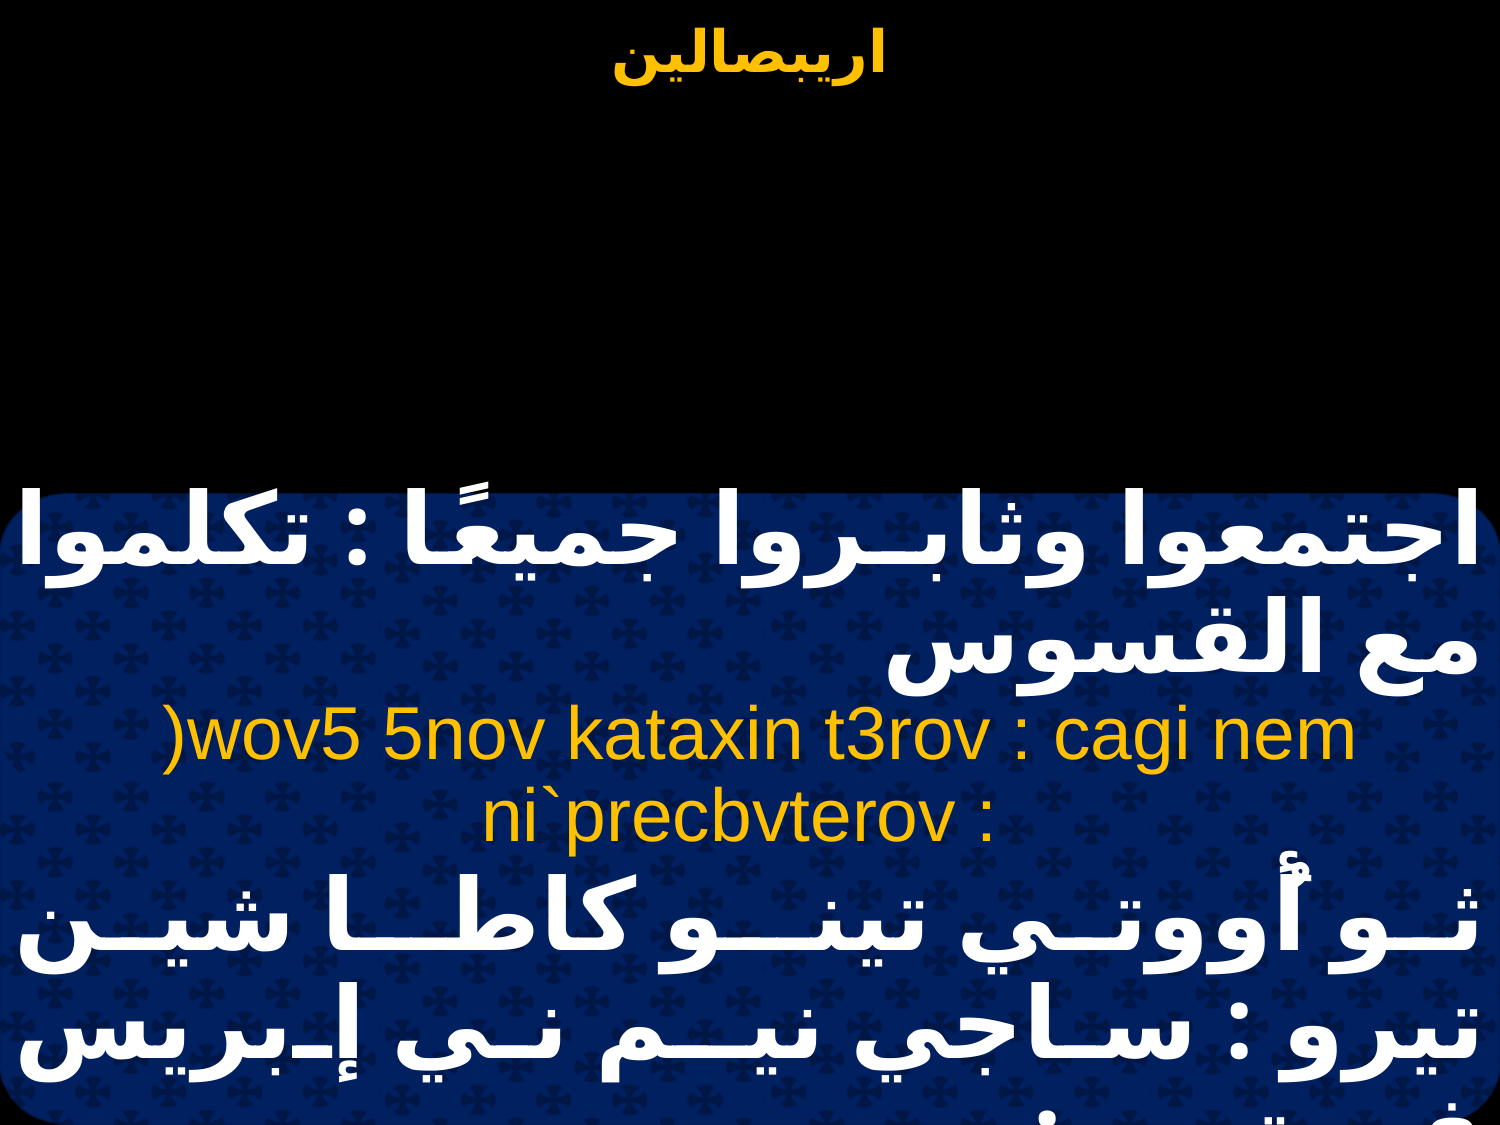

اجتمعوا وثابـروا جميعًا : تكلموا مع القسوس
 )wov5 5nov kataxin t3rov : cagi nem ni`precbvterov :
ثو أُووتي تينـو كاطـا شين تيرو : ساجي نيـم ني إبريس في تيرو :